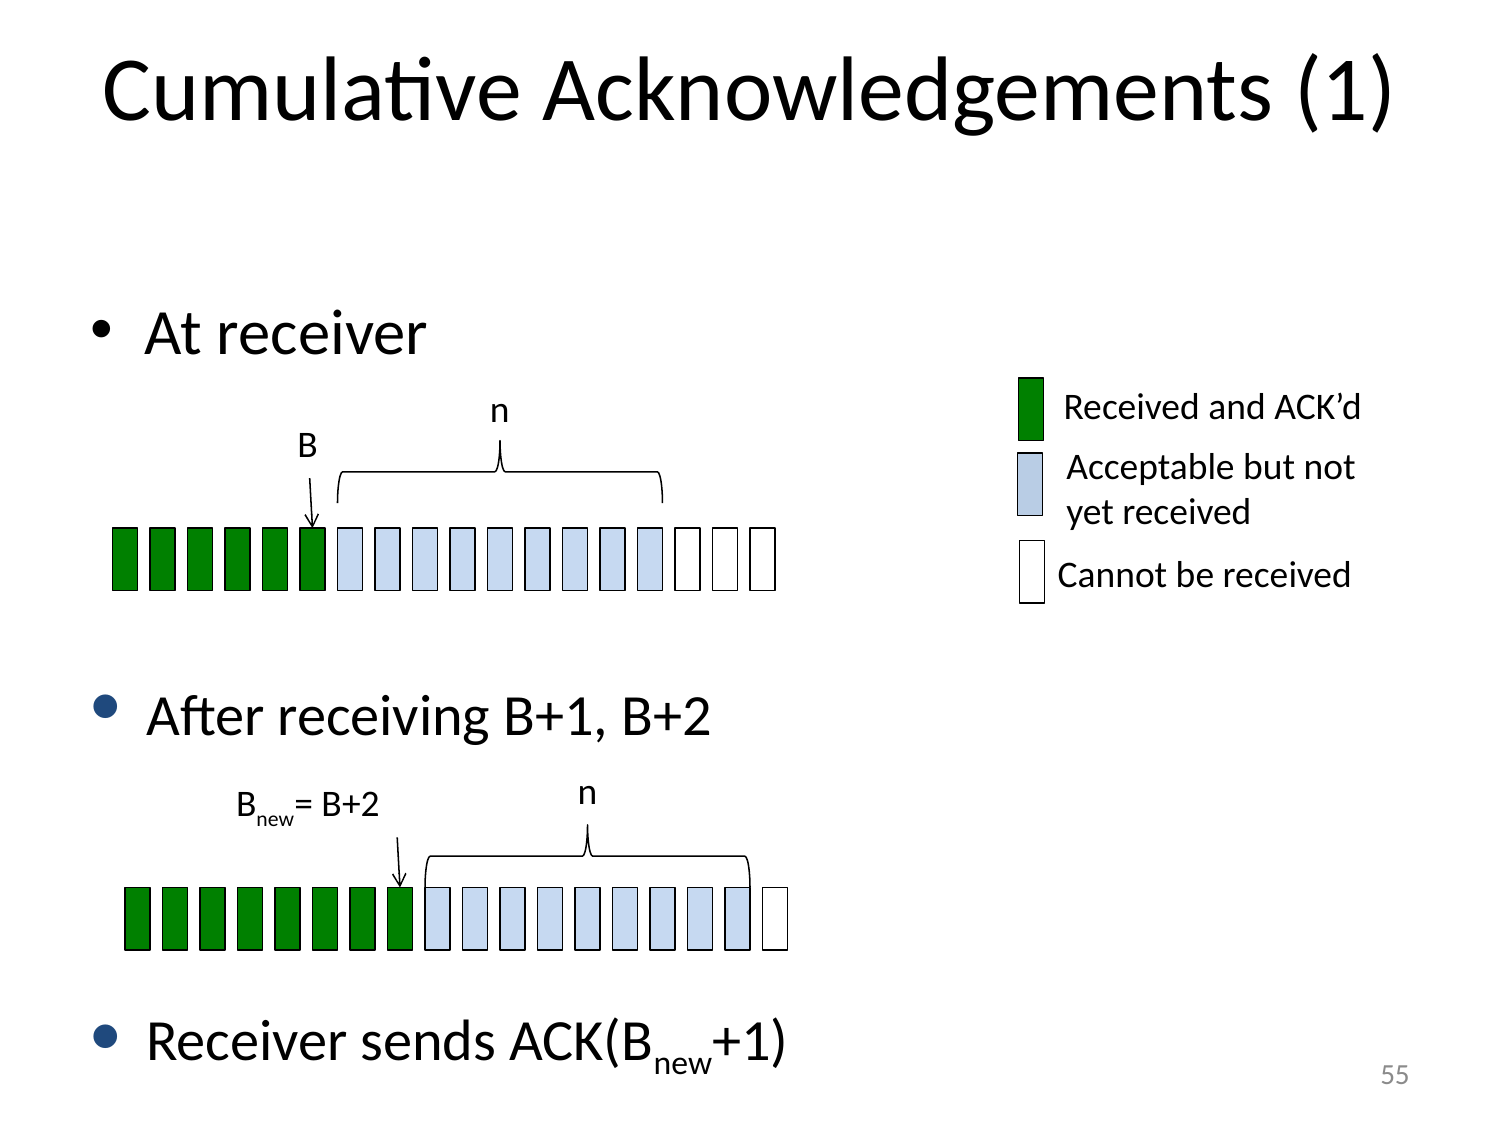

# Cumulative Acknowledgements (1)
At receiver

Received and ACK’d
n

B
Acceptable but not
yet received

Cannot be received
After receiving B+1, B+2

n
Bnew= B+2

Receiver sends ACK(Bnew+1)
55